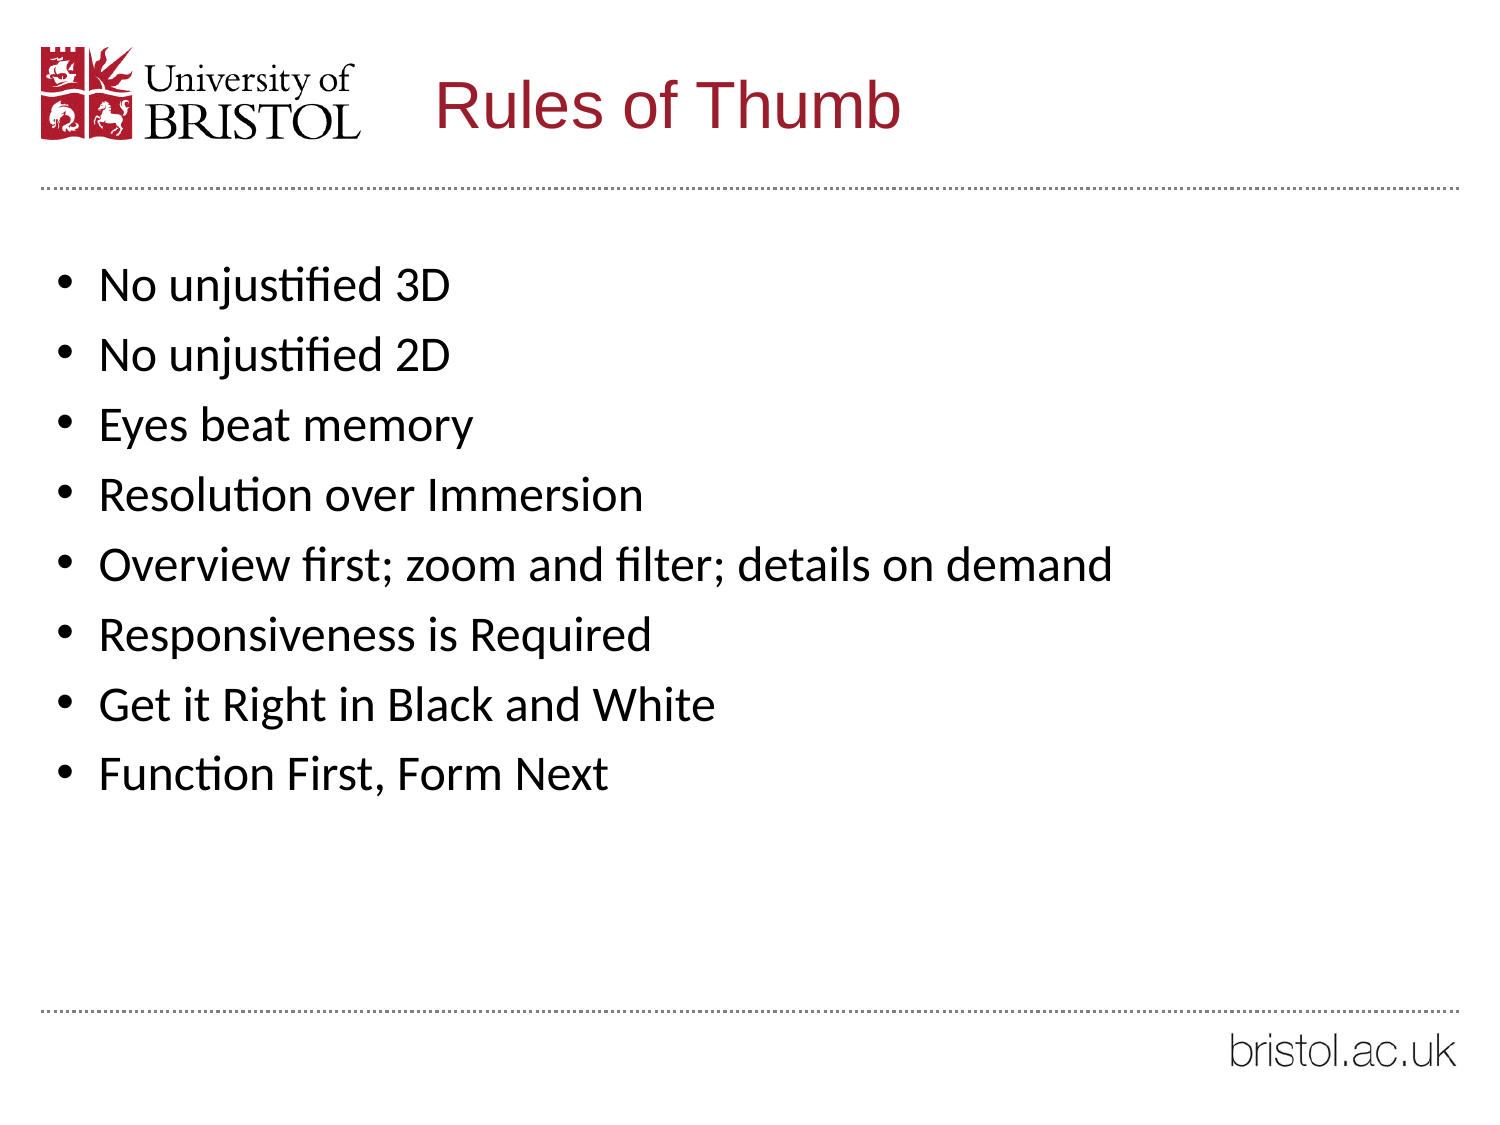

# Rules of Thumb
No unjustified 3D
No unjustified 2D
Eyes beat memory
Resolution over Immersion
Overview first; zoom and filter; details on demand
Responsiveness is Required
Get it Right in Black and White
Function First, Form Next